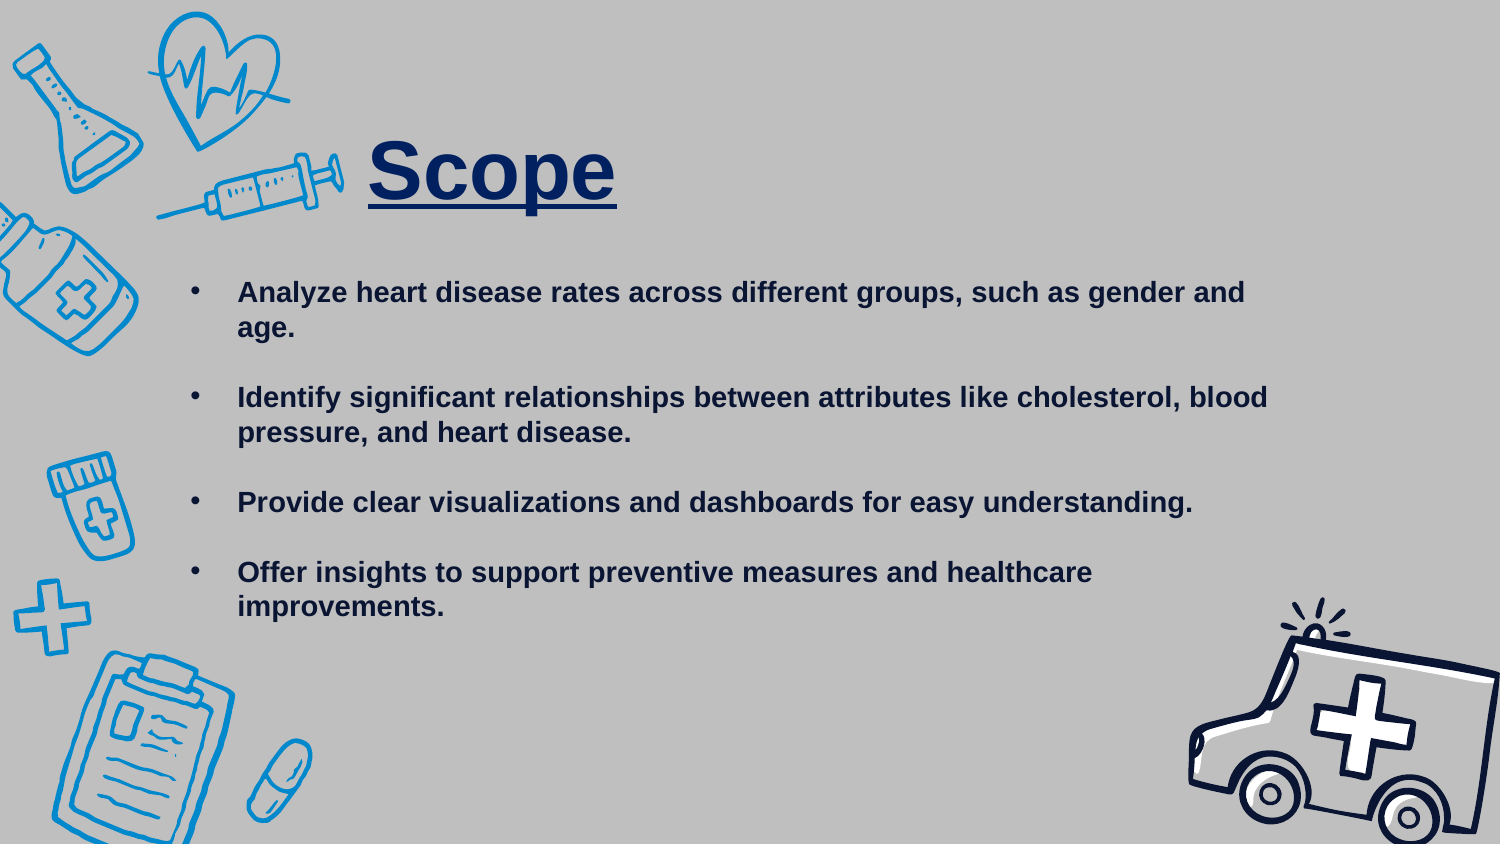

# Scope
Analyze heart disease rates across different groups, such as gender and age.

Identify significant relationships between attributes like cholesterol, blood pressure, and heart disease.

Provide clear visualizations and dashboards for easy understanding.

Offer insights to support preventive measures and healthcare improvements.